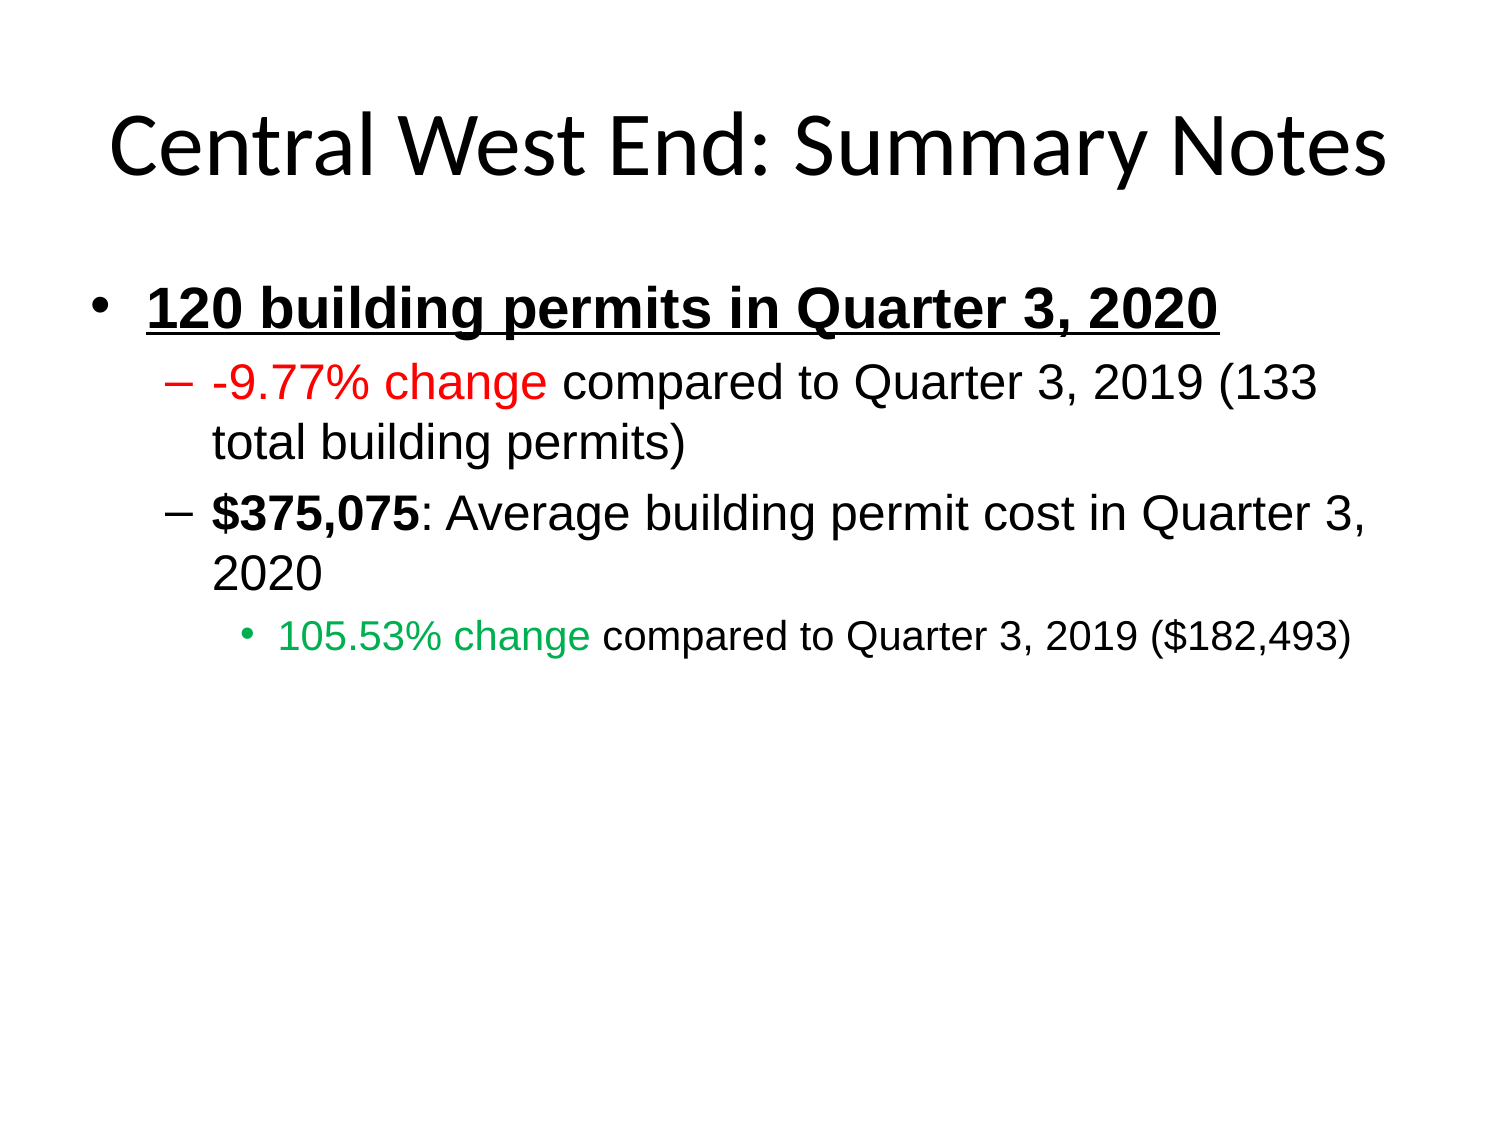

# Central West End: Summary Notes
120 building permits in Quarter 3, 2020
-9.77% change compared to Quarter 3, 2019 (133 total building permits)
$375,075: Average building permit cost in Quarter 3, 2020
105.53% change compared to Quarter 3, 2019 ($182,493)